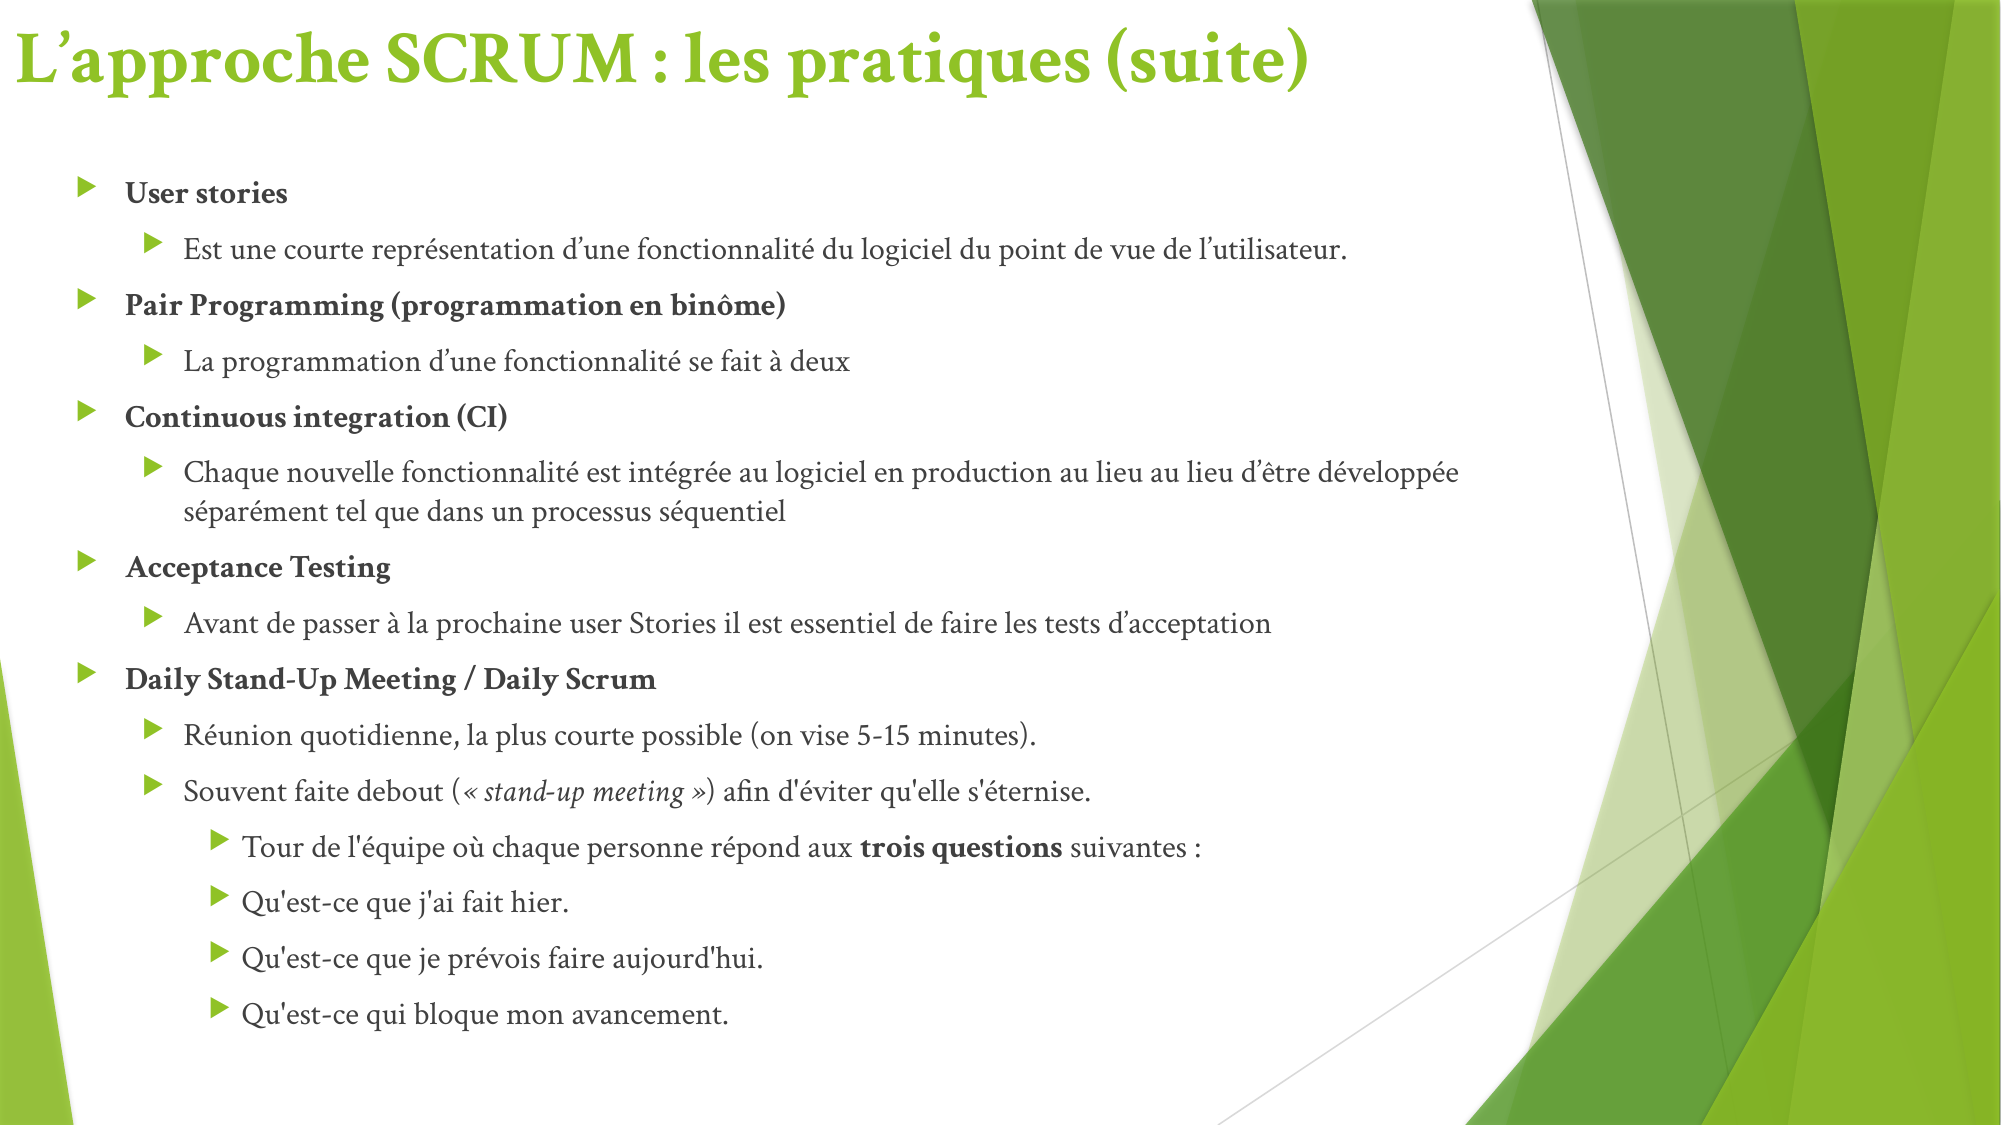

# L’approche SCRUM : les pratiques (suite)
User stories
Est une courte représentation d’une fonctionnalité du logiciel du point de vue de l’utilisateur.
Pair Programming (programmation en binôme)
La programmation d’une fonctionnalité se fait à deux
Continuous integration (CI)
Chaque nouvelle fonctionnalité est intégrée au logiciel en production au lieu au lieu d’être développée séparément tel que dans un processus séquentiel
Acceptance Testing
Avant de passer à la prochaine user Stories il est essentiel de faire les tests d’acceptation
Daily Stand-Up Meeting / Daily Scrum
Réunion quotidienne, la plus courte possible (on vise 5-15 minutes).
Souvent faite debout (« stand-up meeting ») afin d'éviter qu'elle s'éternise.
Tour de l'équipe où chaque personne répond aux trois questions suivantes :
Qu'est-ce que j'ai fait hier.
Qu'est-ce que je prévois faire aujourd'hui.
Qu'est-ce qui bloque mon avancement.